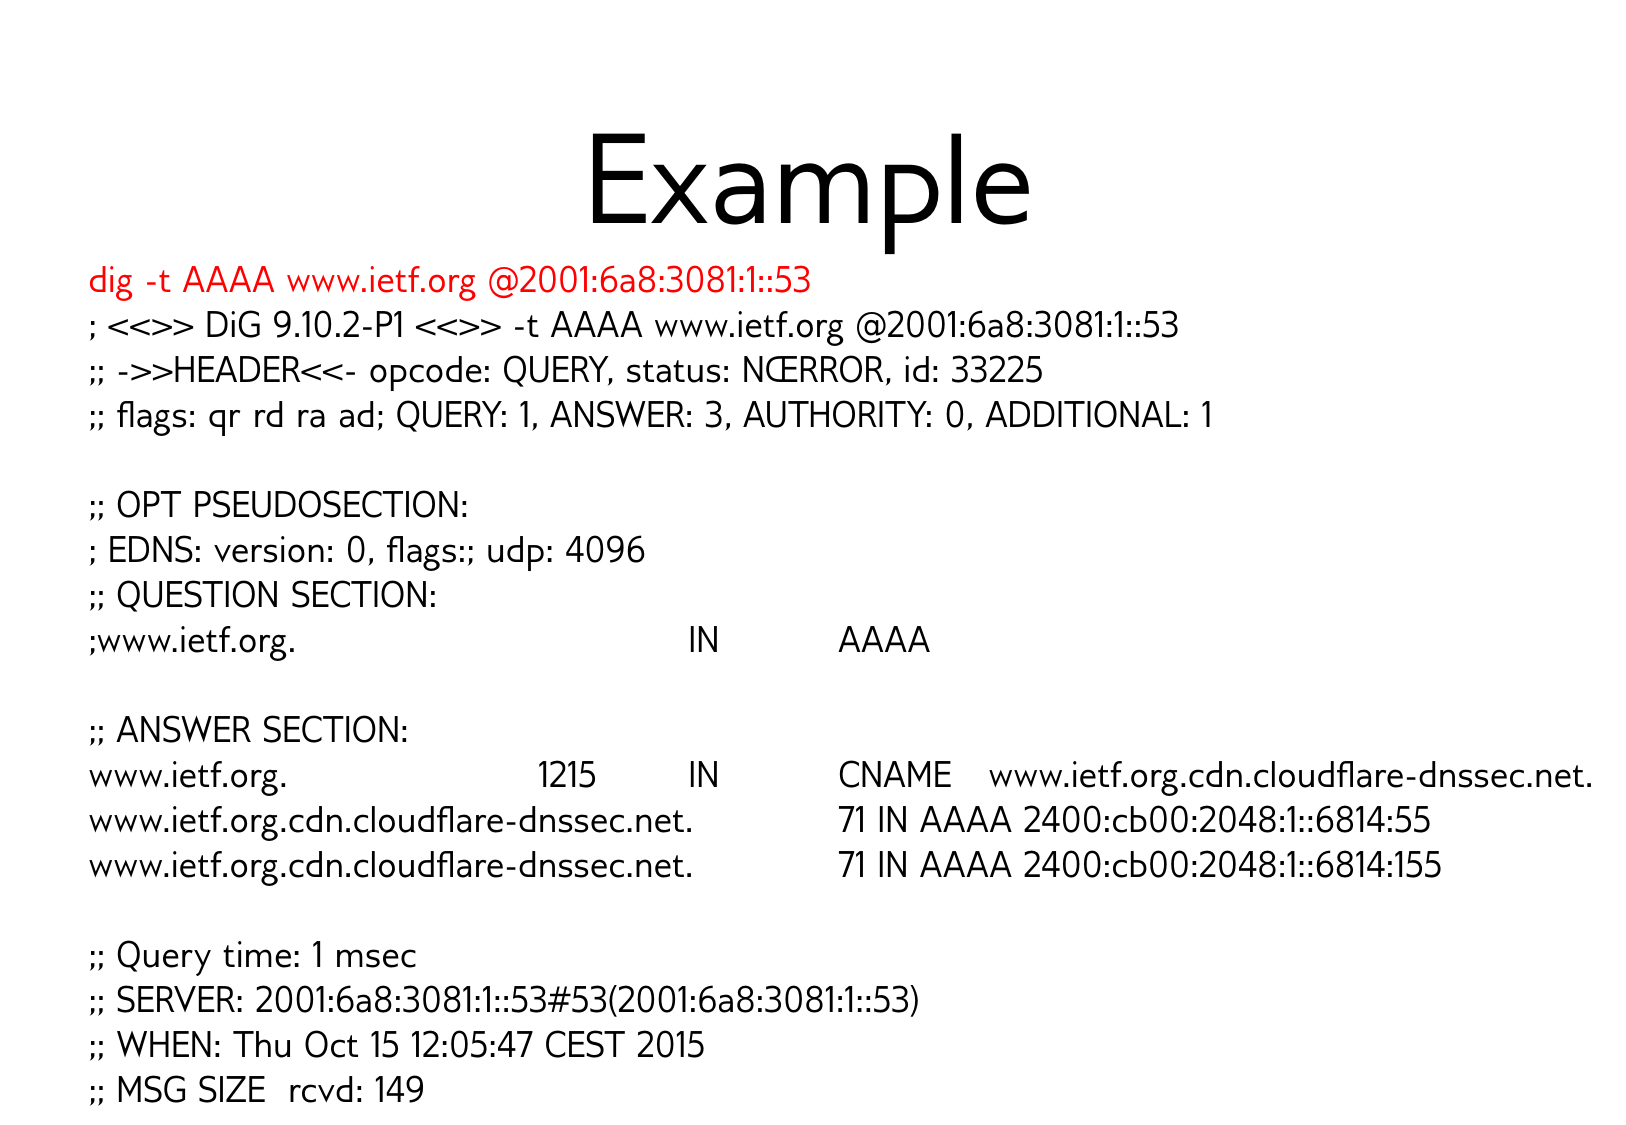

# Example
dig -t AAAA www.ietf.org @2001:6a8:3081:1::53
; <<>> DiG 9.10.2-P1 <<>> -t AAAA www.ietf.org @2001:6a8:3081:1::53
;; ->>HEADER<<- opcode: QUERY, status: NOERROR, id: 33225
;; flags: qr rd ra ad; QUERY: 1, ANSWER: 3, AUTHORITY: 0, ADDITIONAL: 1

;; OPT PSEUDOSECTION:
; EDNS: version: 0, flags:; udp: 4096
;; QUESTION SECTION:
;www.ietf.org.			IN	AAAA

;; ANSWER SECTION:
www.ietf.org.		1215	IN	CNAME	www.ietf.org.cdn.cloudflare-dnssec.net.
www.ietf.org.cdn.cloudflare-dnssec.net.	71 IN AAAA 2400:cb00:2048:1::6814:55
www.ietf.org.cdn.cloudflare-dnssec.net.	71 IN AAAA 2400:cb00:2048:1::6814:155

;; Query time: 1 msec
;; SERVER: 2001:6a8:3081:1::53#53(2001:6a8:3081:1::53)
;; WHEN: Thu Oct 15 12:05:47 CEST 2015
;; MSG SIZE  rcvd: 149